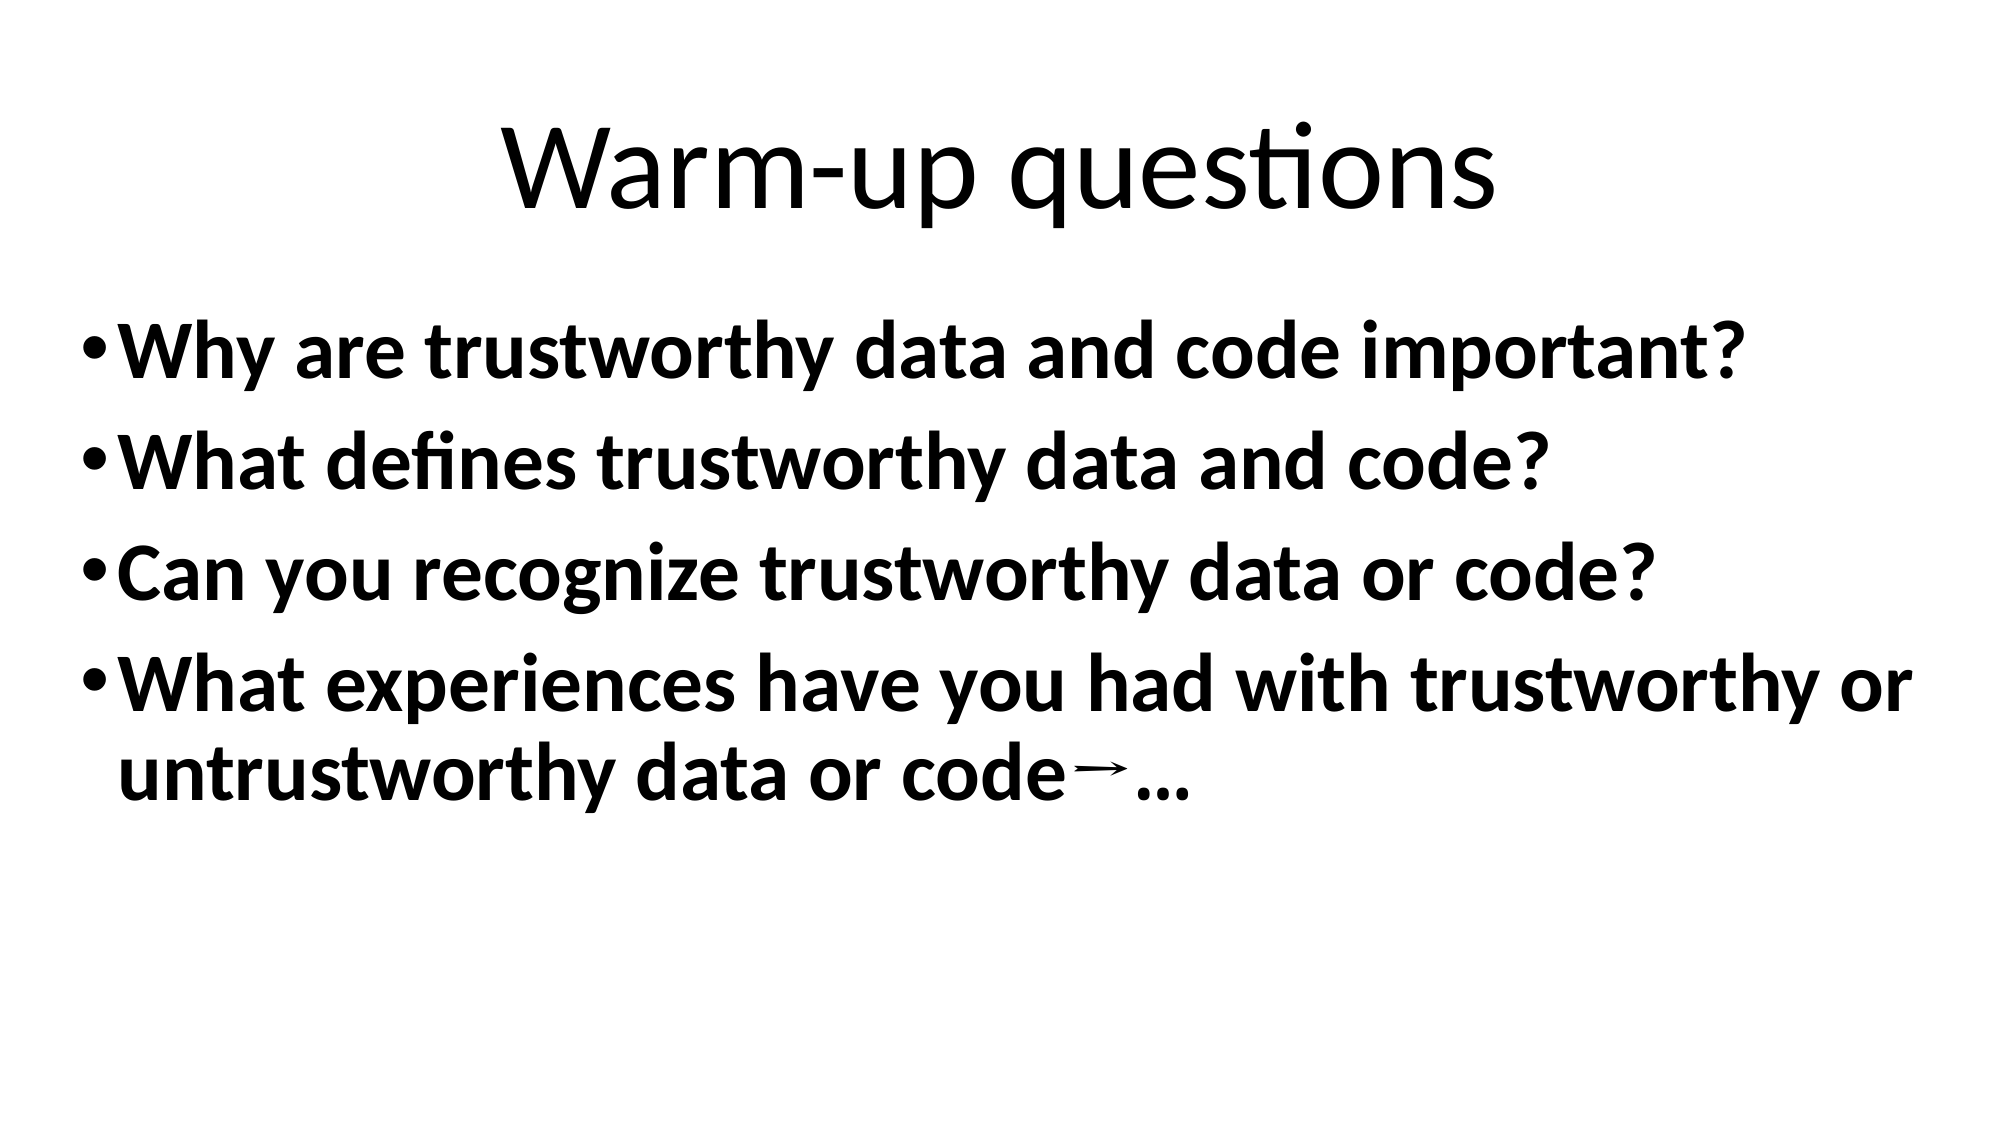

# Warm-up questions
Why are trustworthy data and code important?
What defines trustworthy data and code?
Can you recognize trustworthy data or code?
What experiences have you had with trustworthy or untrustworthy data or code→...